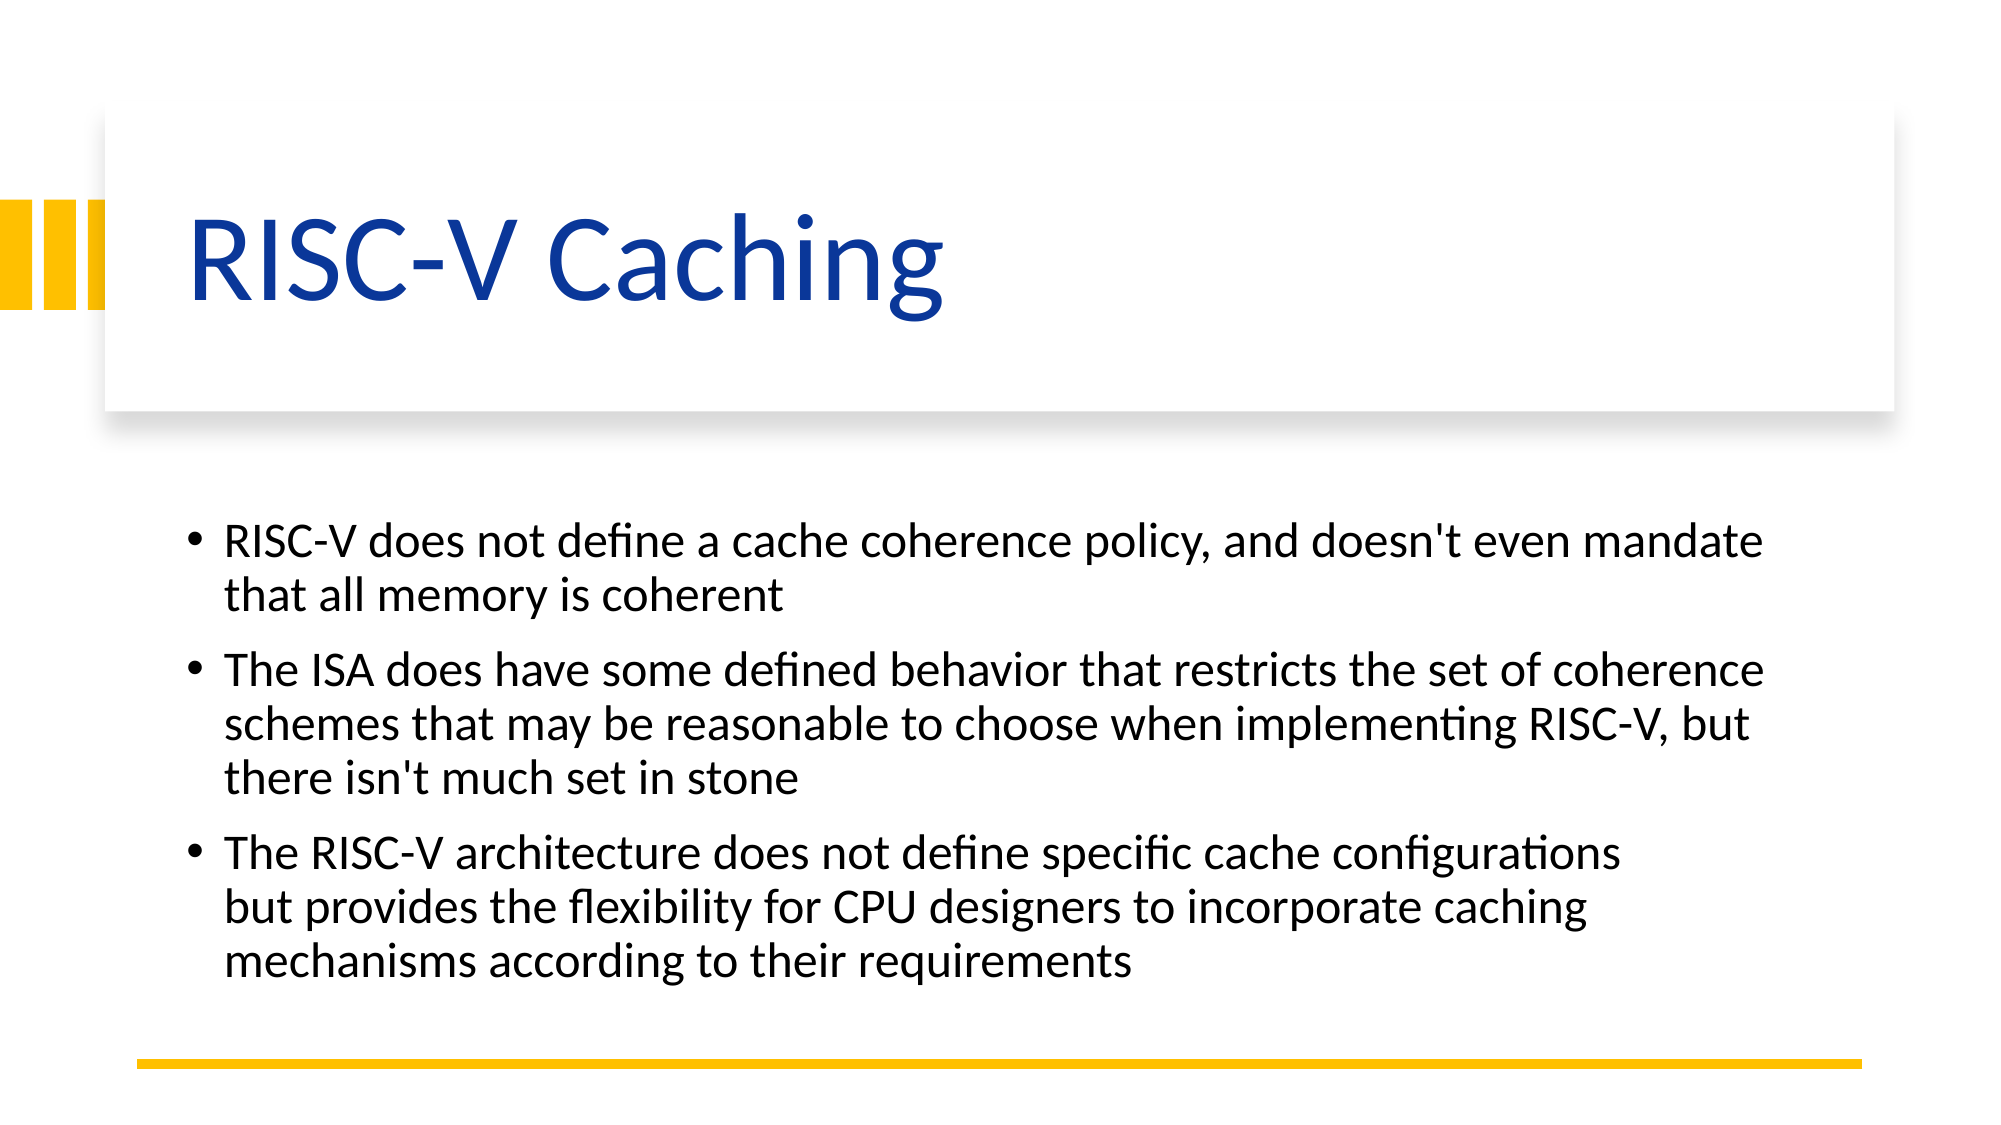

# RISC-V Caching

RISC-V does not define a cache coherence policy, and doesn't even mandate that all memory is coherent
The ISA does have some defined behavior that restricts the set of coherence schemes that may be reasonable to choose when implementing RISC-V, but there isn't much set in stone
The RISC-V architecture does not define specific cache configurations but provides the flexibility for CPU designers to incorporate caching mechanisms according to their requirements